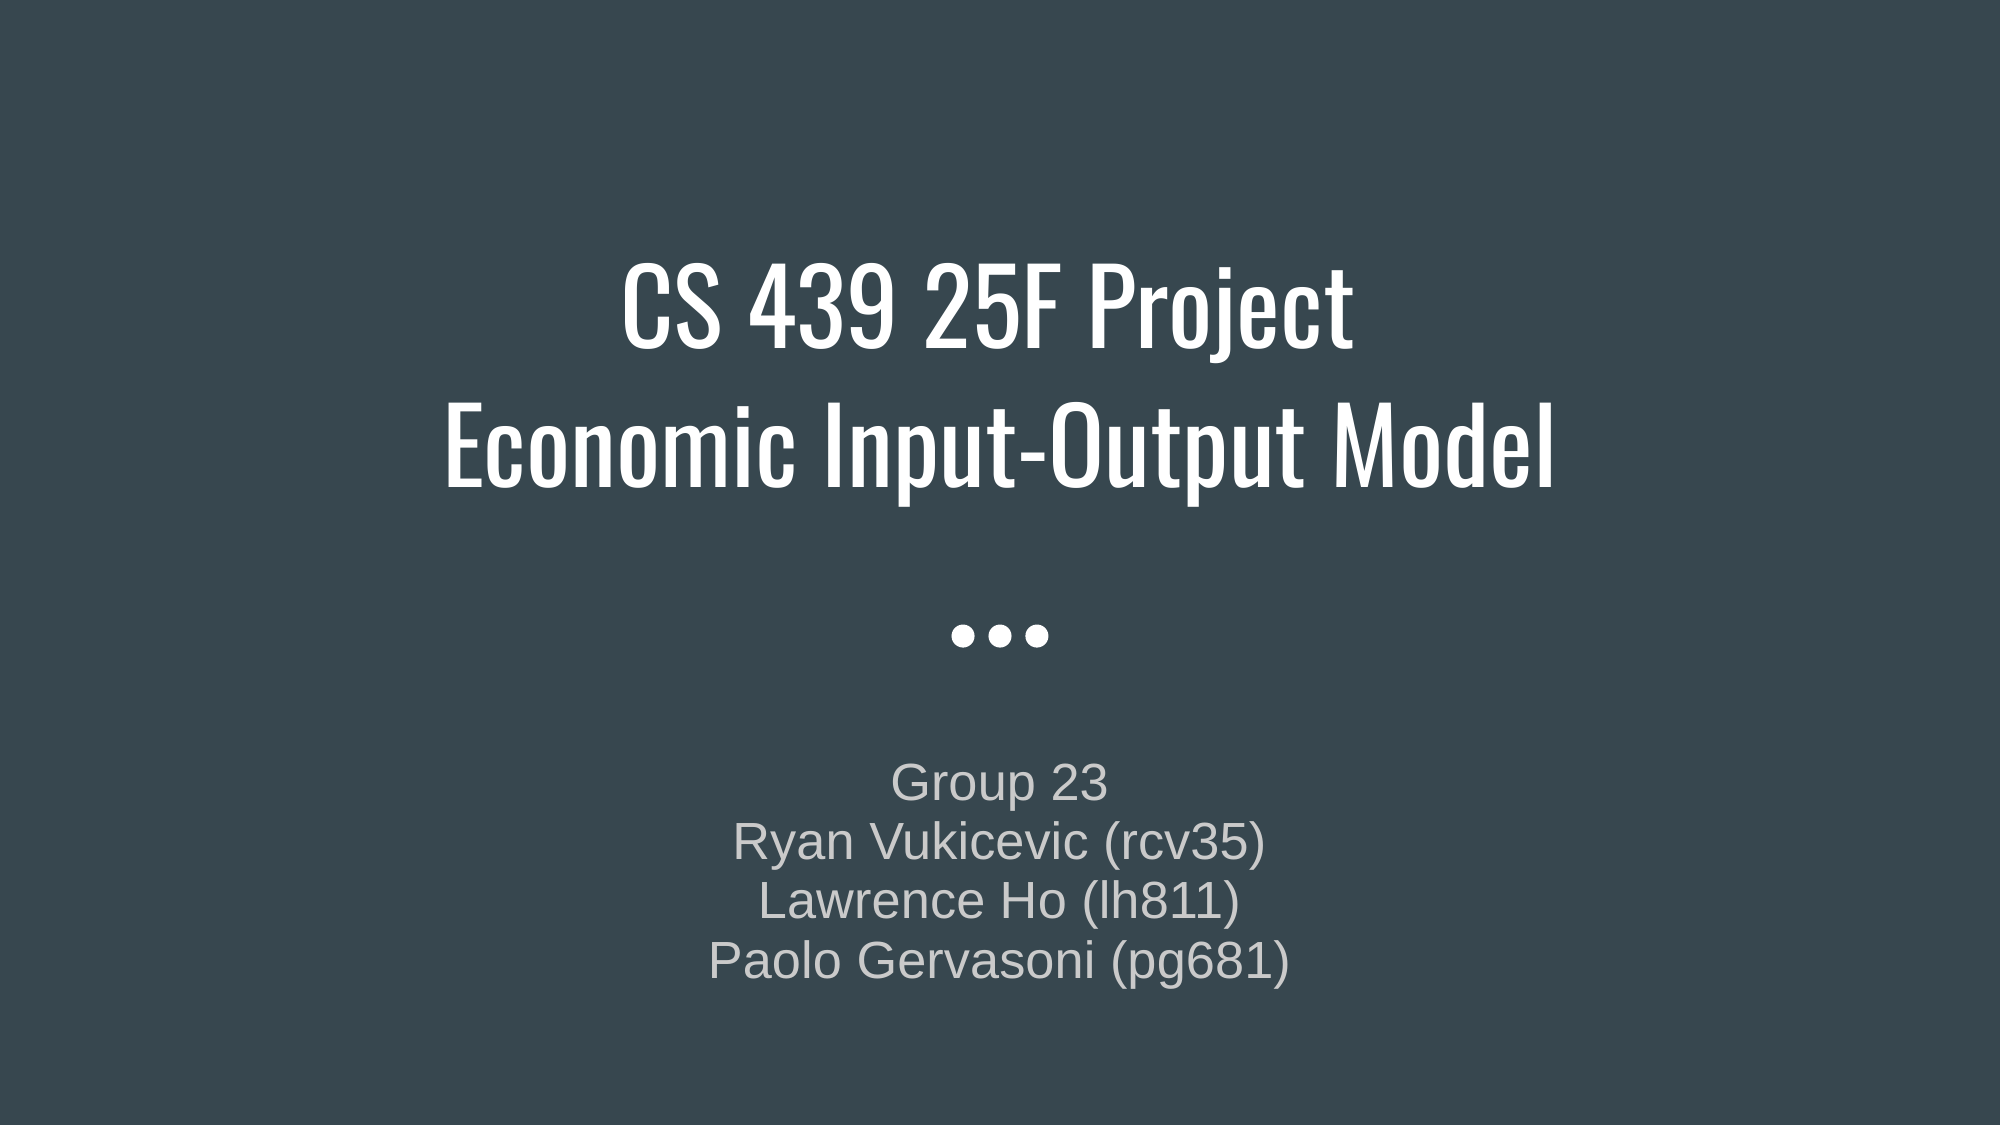

# CS 439 25F Project
Economic Input-Output Model
Group 23
Ryan Vukicevic (rcv35)
Lawrence Ho (lh811)
Paolo Gervasoni (pg681)